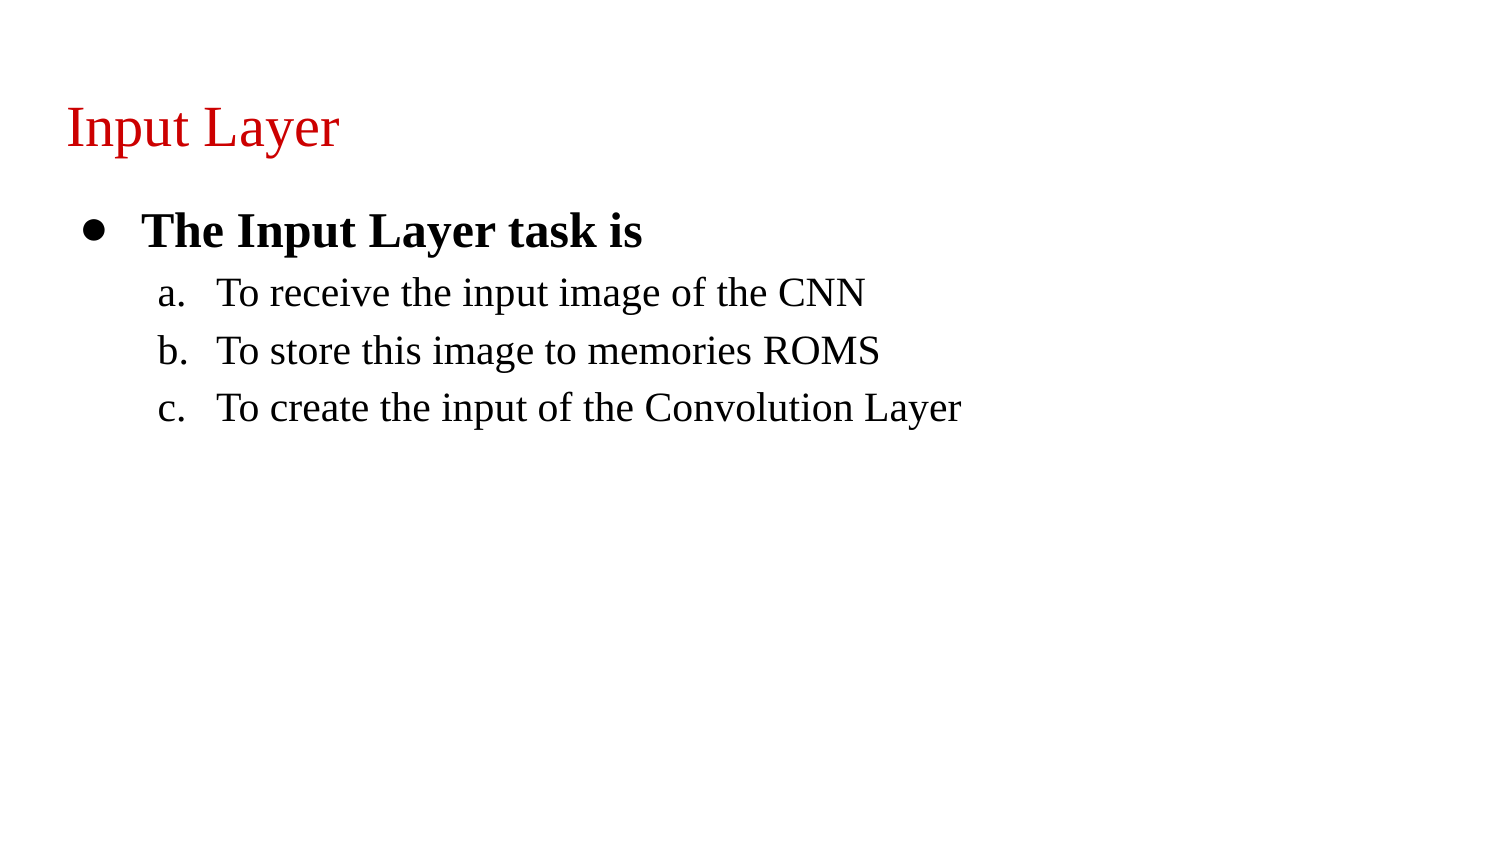

# Input Layer

The Input Layer task is
To receive the input image of the CNN
To store this image to memories ROMS
To create the input of the Convolution Layer